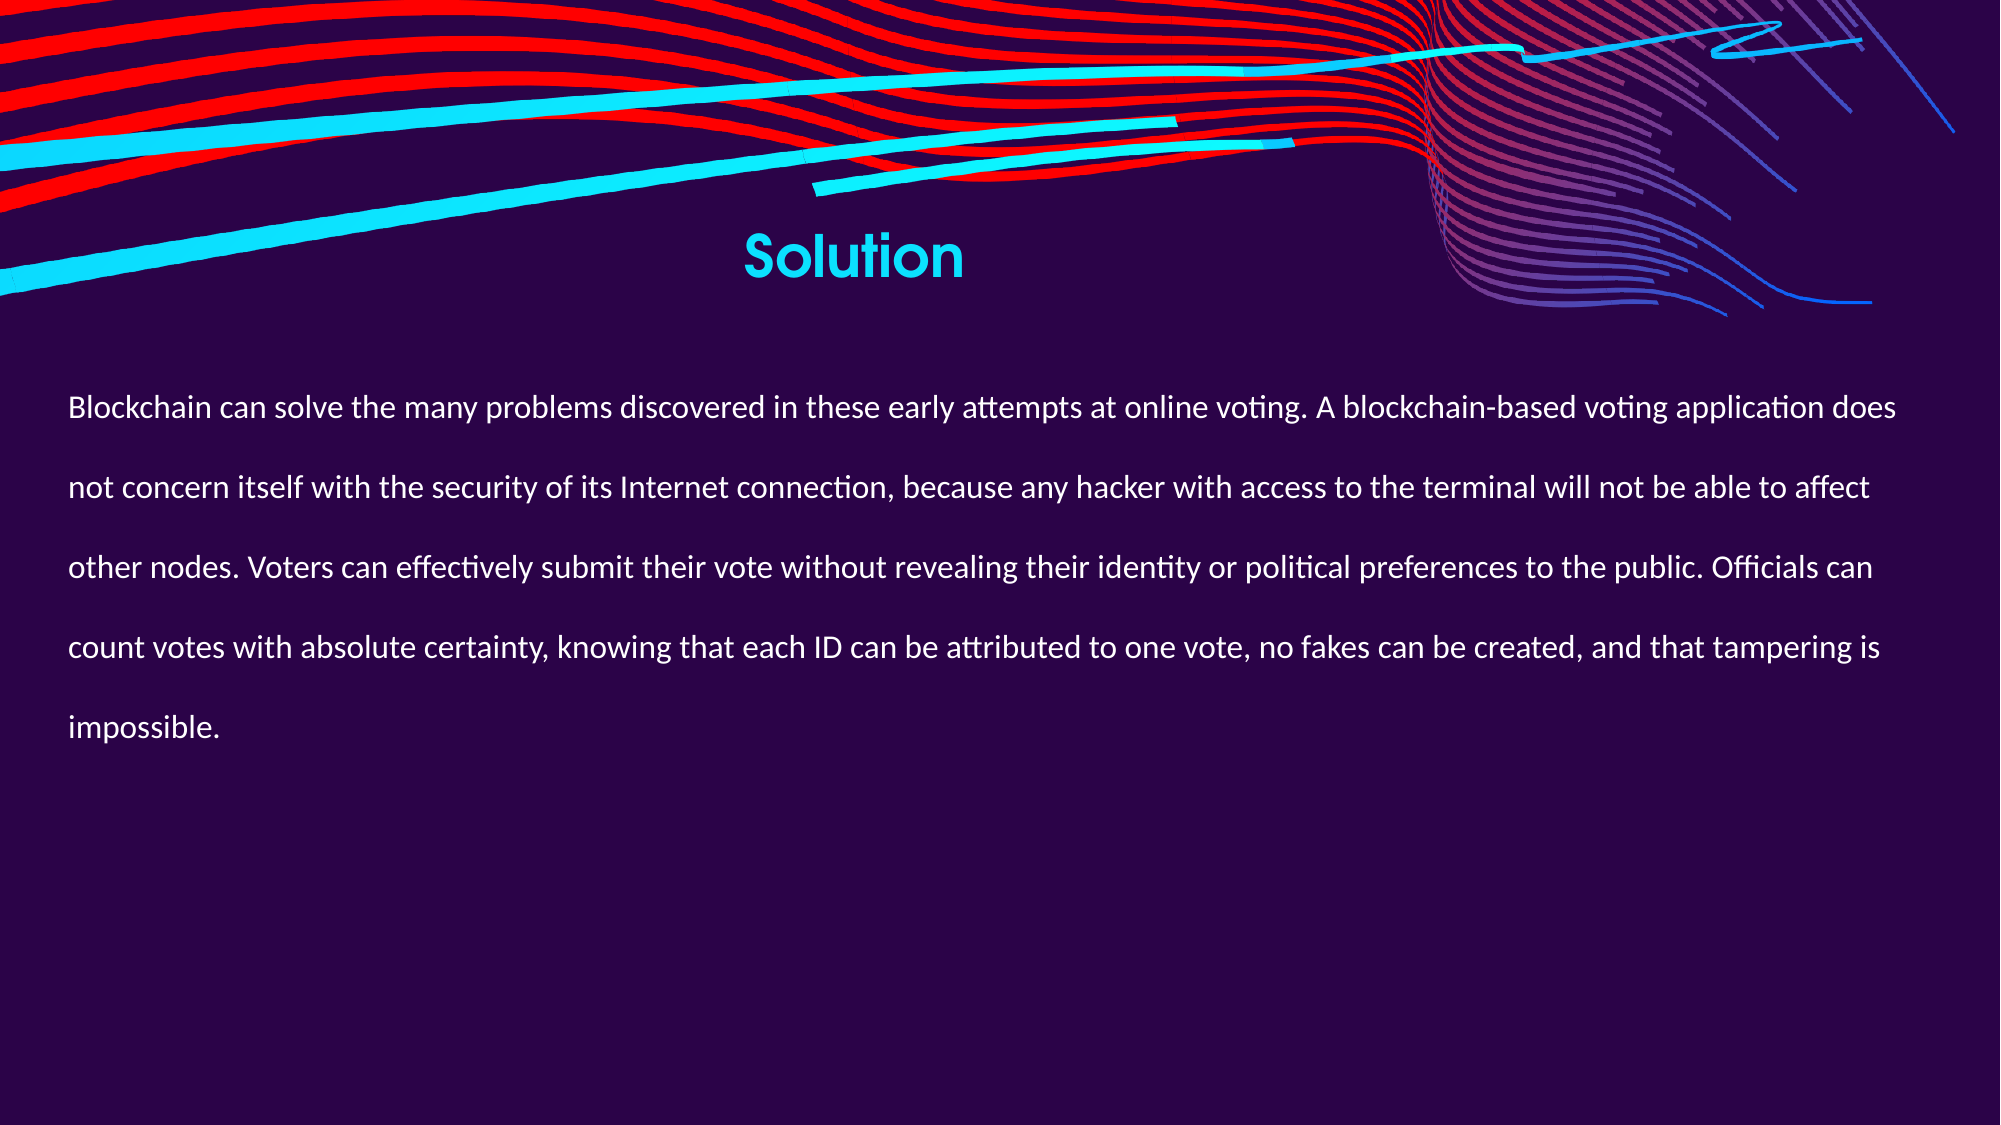

# Solution
Blockchain can solve the many problems discovered in these early attempts at online voting. A blockchain-based voting application does not concern itself with the security of its Internet connection, because any hacker with access to the terminal will not be able to affect other nodes. Voters can effectively submit their vote without revealing their identity or political preferences to the public. Officials can count votes with absolute certainty, knowing that each ID can be attributed to one vote, no fakes can be created, and that tampering is impossible.
4